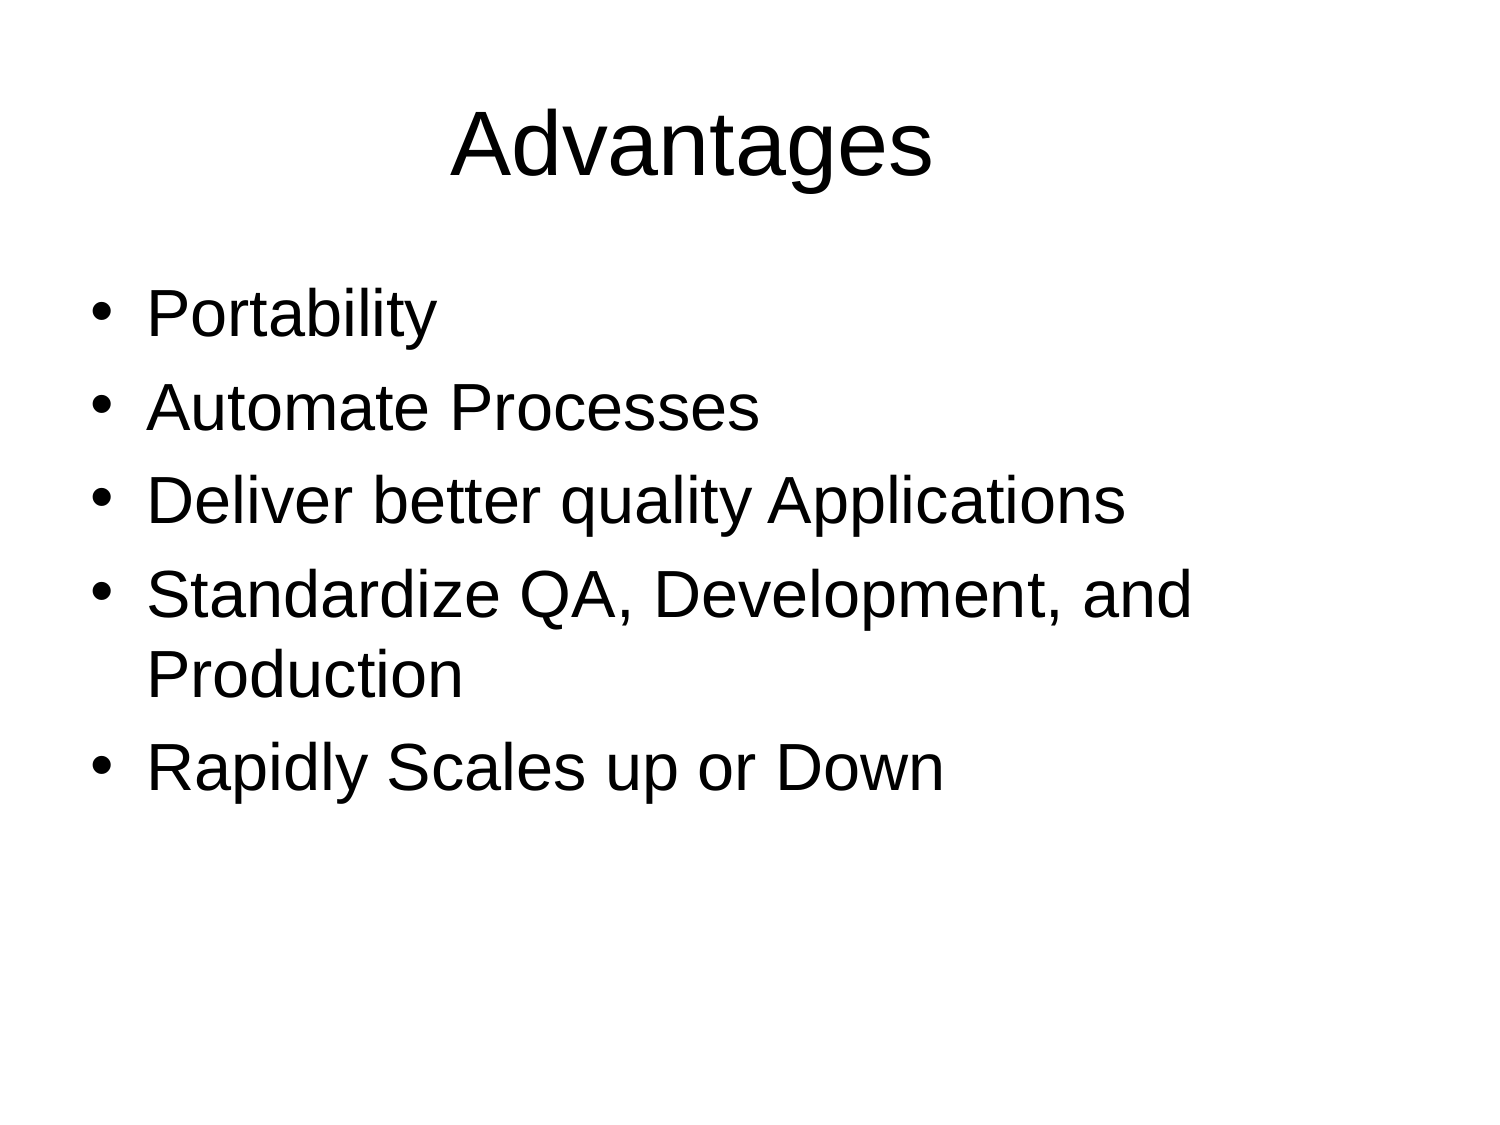

# Advantages
Portability
Automate Processes
Deliver better quality Applications
Standardize QA, Development, and Production
Rapidly Scales up or Down